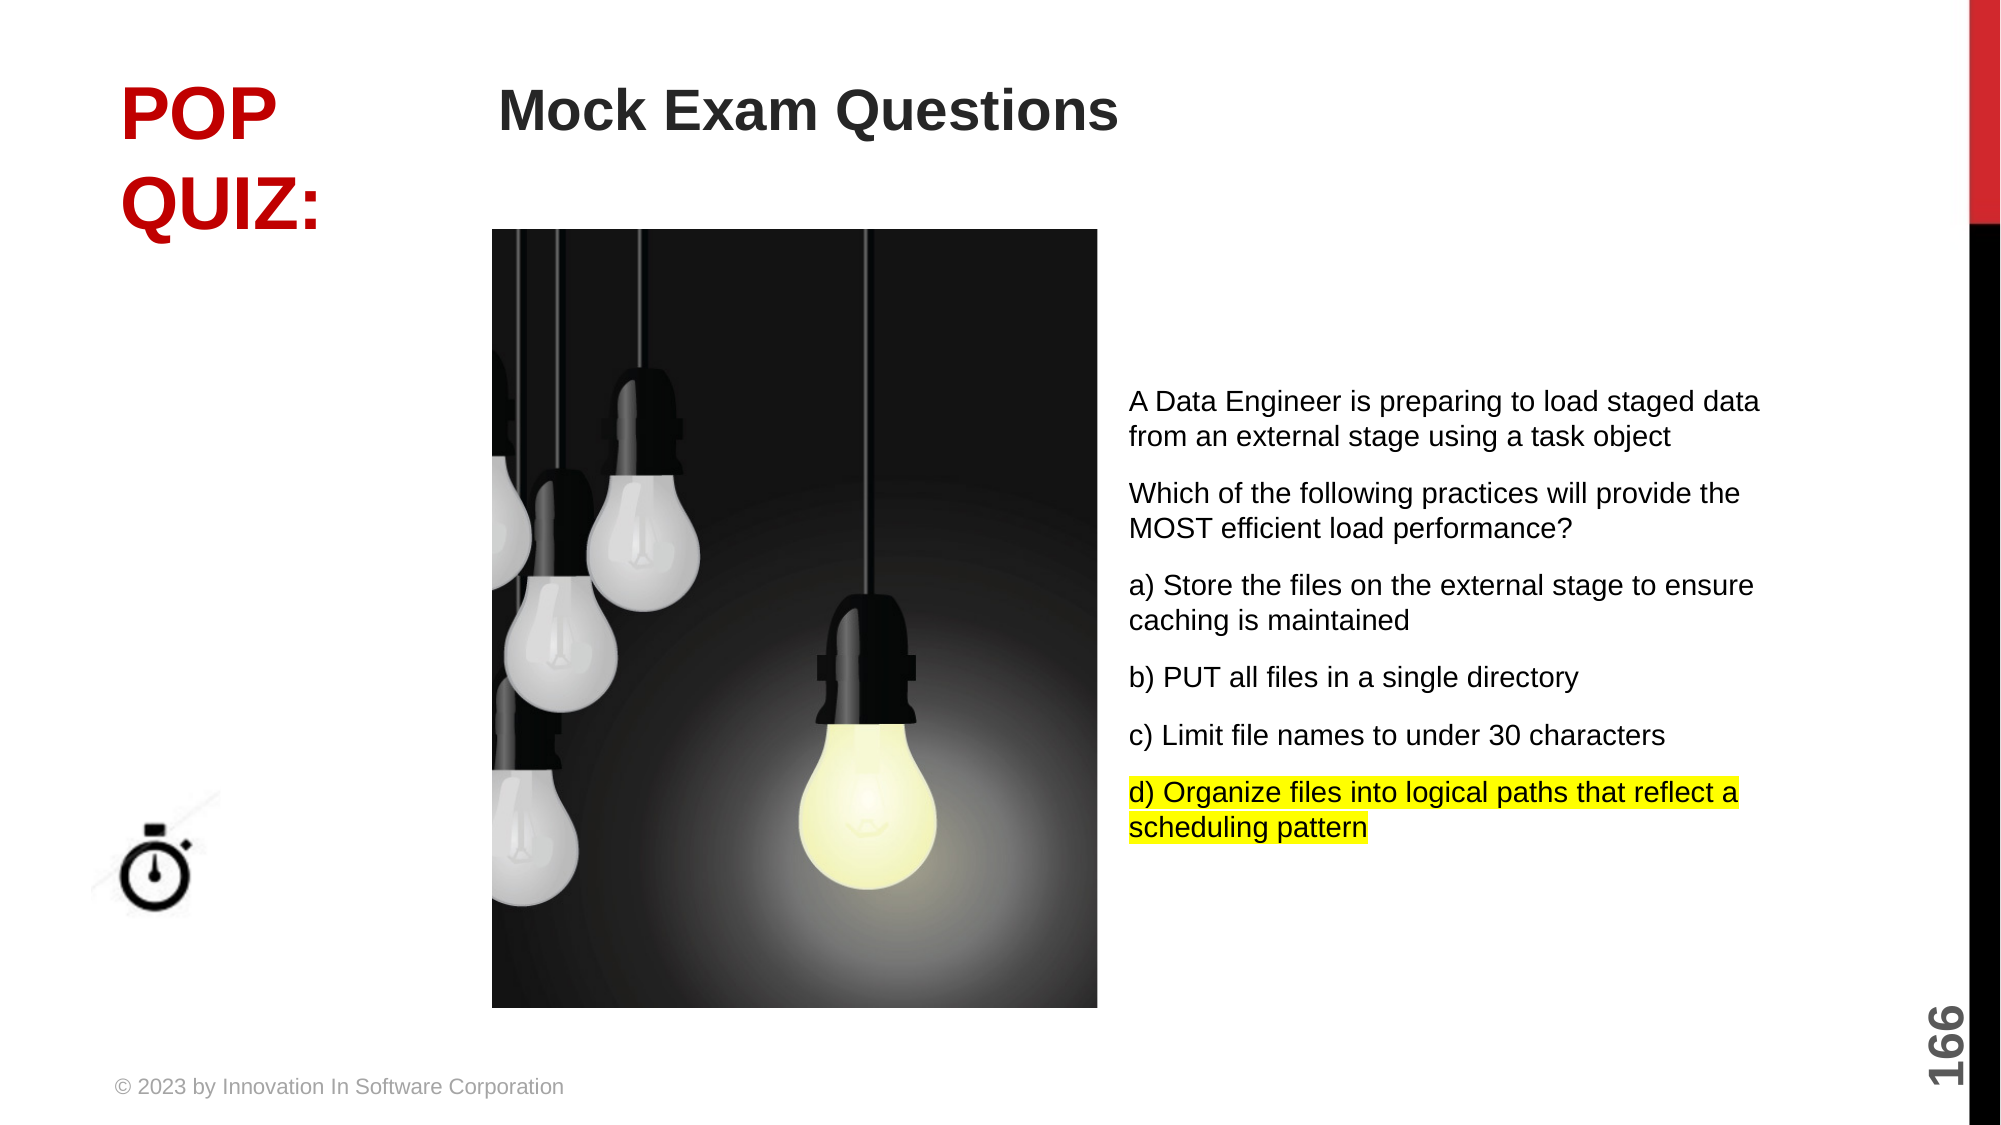

# Mock Exam Questions

A Data Engineer is preparing to load staged data from an external stage using a task object
Which of the following practices will provide the MOST efficient load performance?
a) Store the files on the external stage to ensure caching is maintained
b) PUT all files in a single directory
c) Limit file names to under 30 characters
d) Organize files into logical paths that reflect a scheduling pattern

5 MINUTES
166
© 2023 by Innovation In Software Corporation